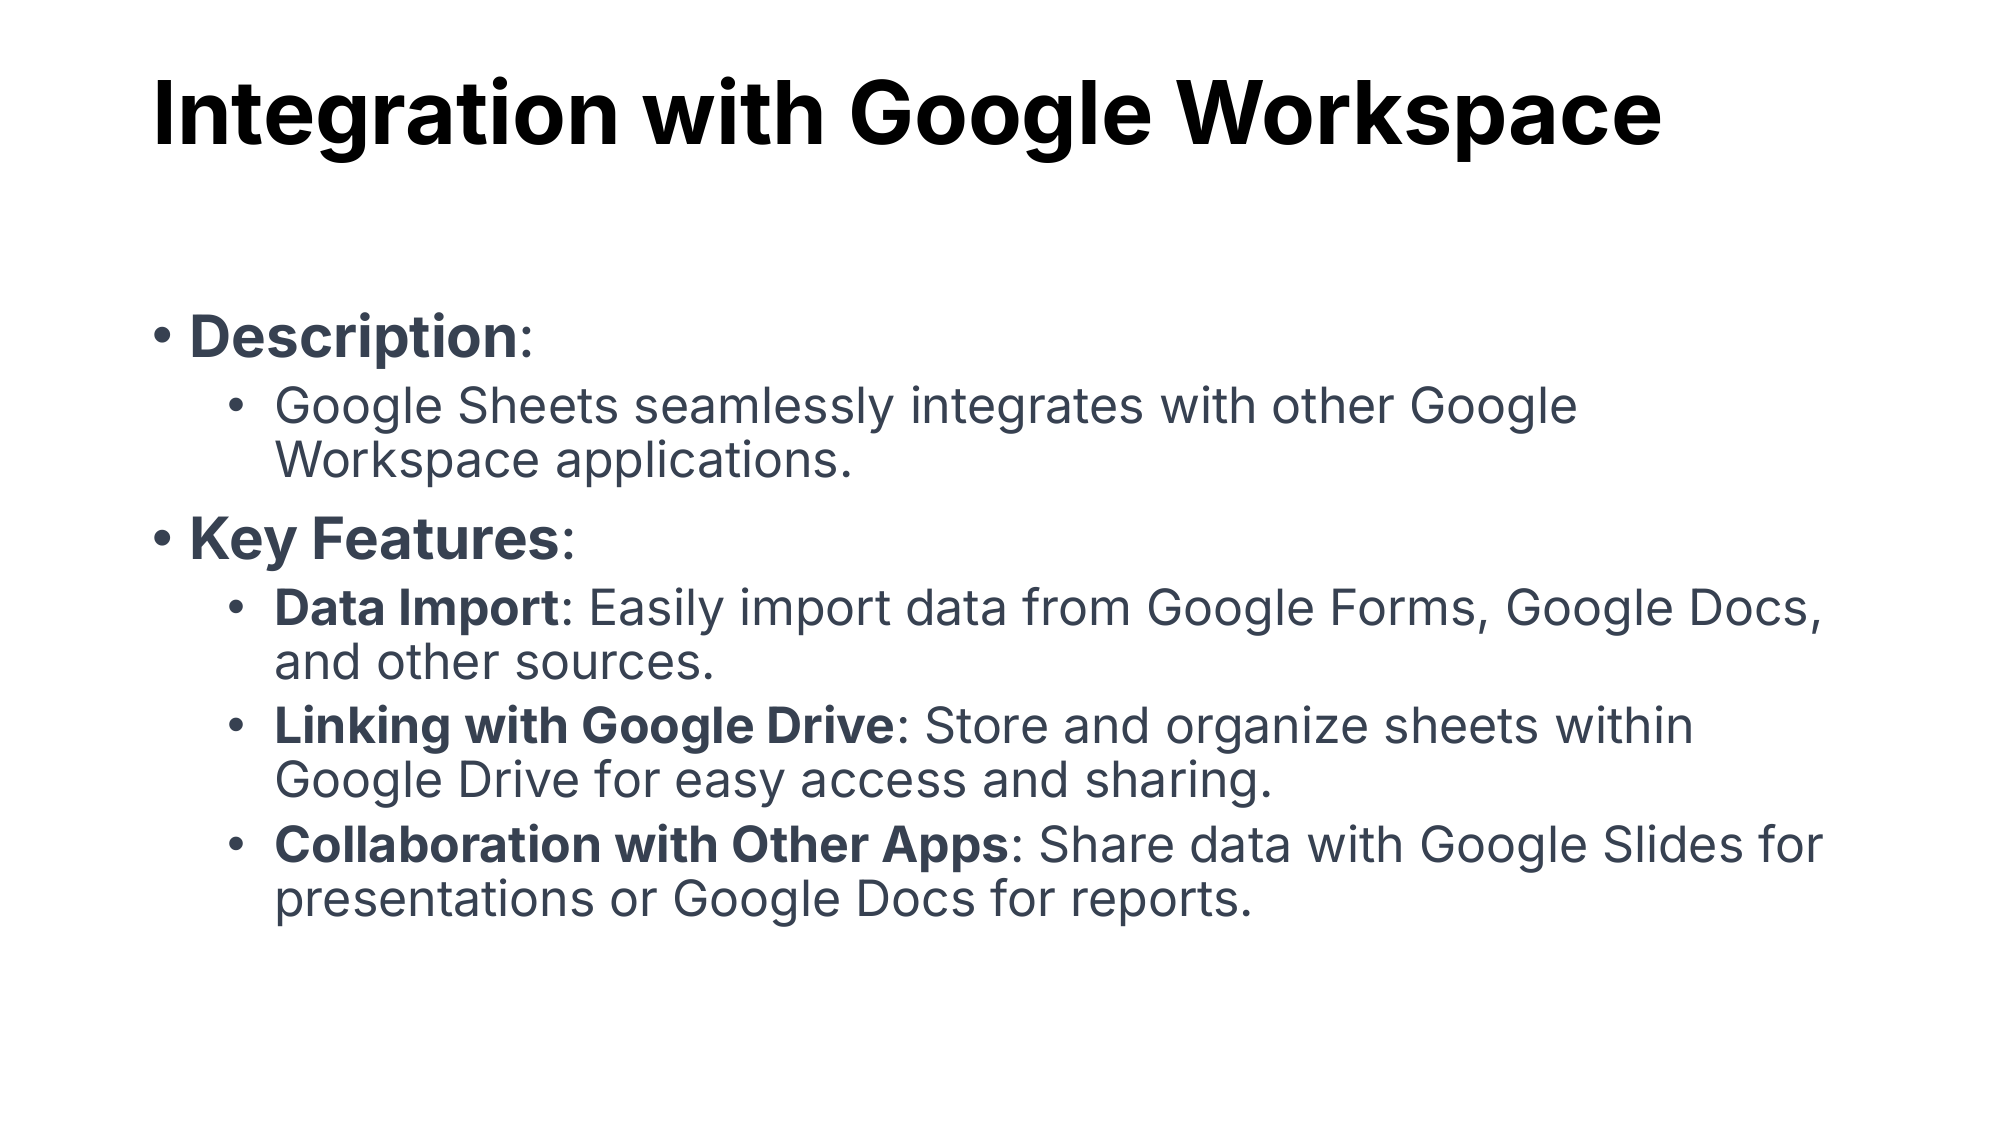

# Integration with Google Workspace
Description:
Google Sheets seamlessly integrates with other Google Workspace applications.
Key Features:
Data Import: Easily import data from Google Forms, Google Docs, and other sources.
Linking with Google Drive: Store and organize sheets within Google Drive for easy access and sharing.
Collaboration with Other Apps: Share data with Google Slides for presentations or Google Docs for reports.